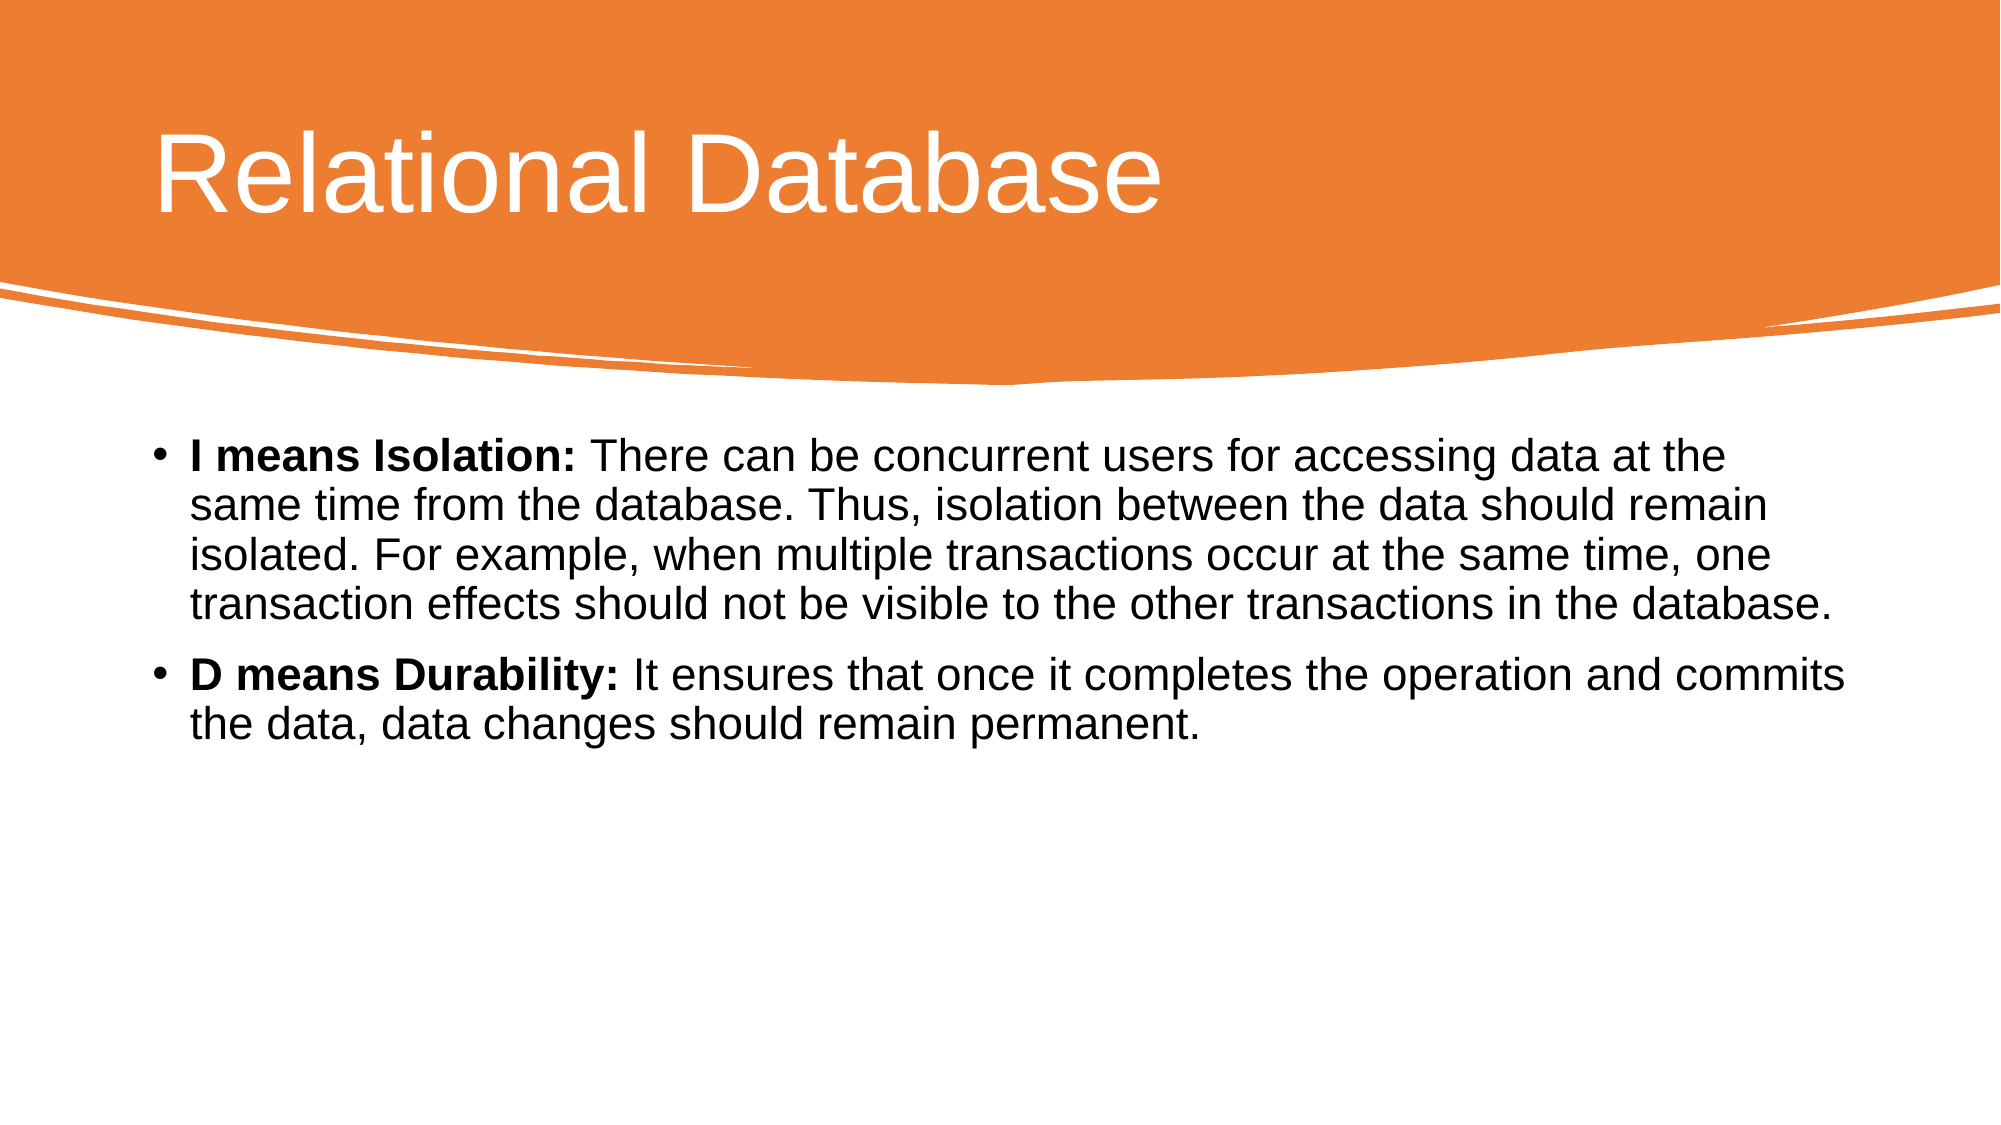

# Relational Database
I means Isolation: There can be concurrent users for accessing data at the same time from the database. Thus, isolation between the data should remain isolated. For example, when multiple transactions occur at the same time, one transaction effects should not be visible to the other transactions in the database.
D means Durability: It ensures that once it completes the operation and commits the data, data changes should remain permanent.